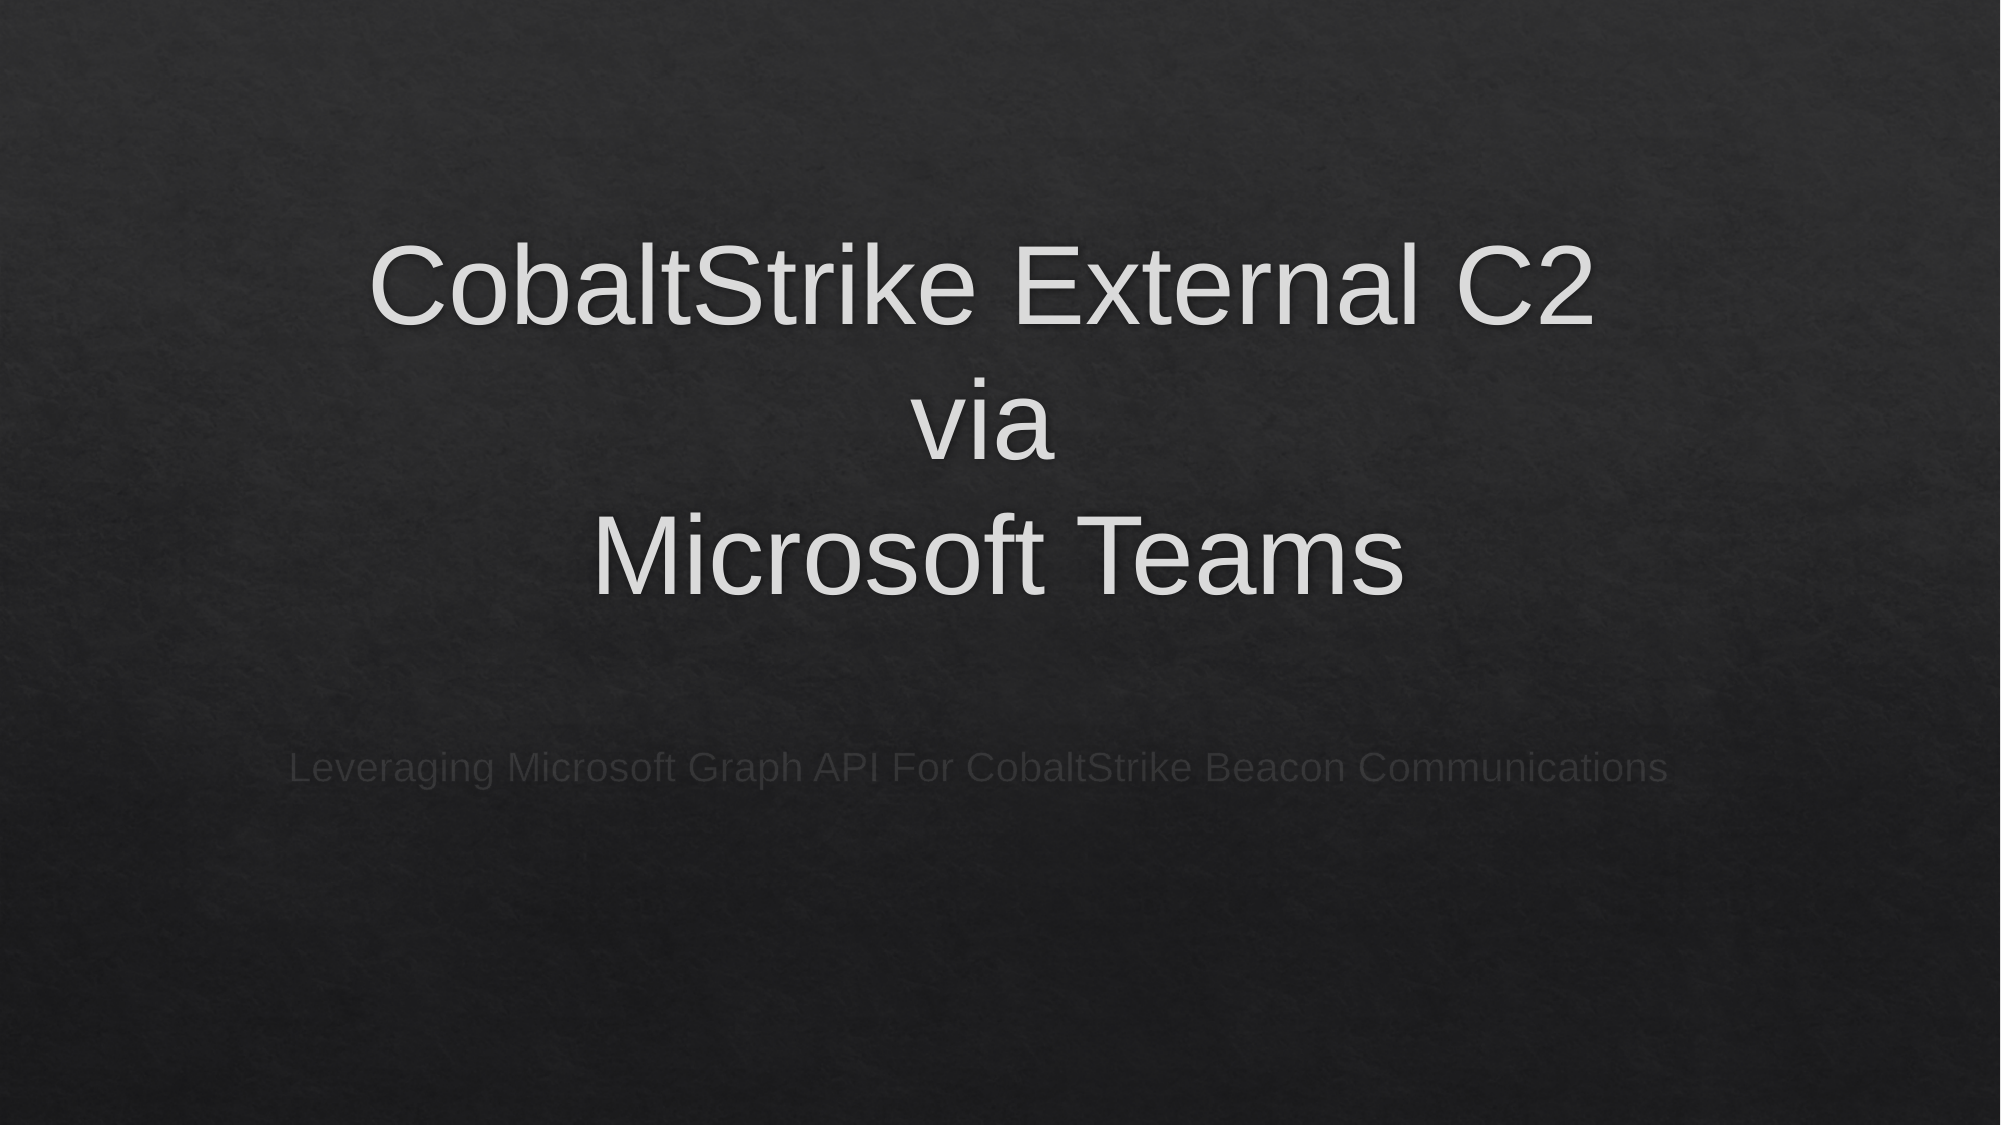

# CobaltStrike External C2 via Microsoft Teams

Leveraging Microsoft Graph API For CobaltStrike Beacon Communications